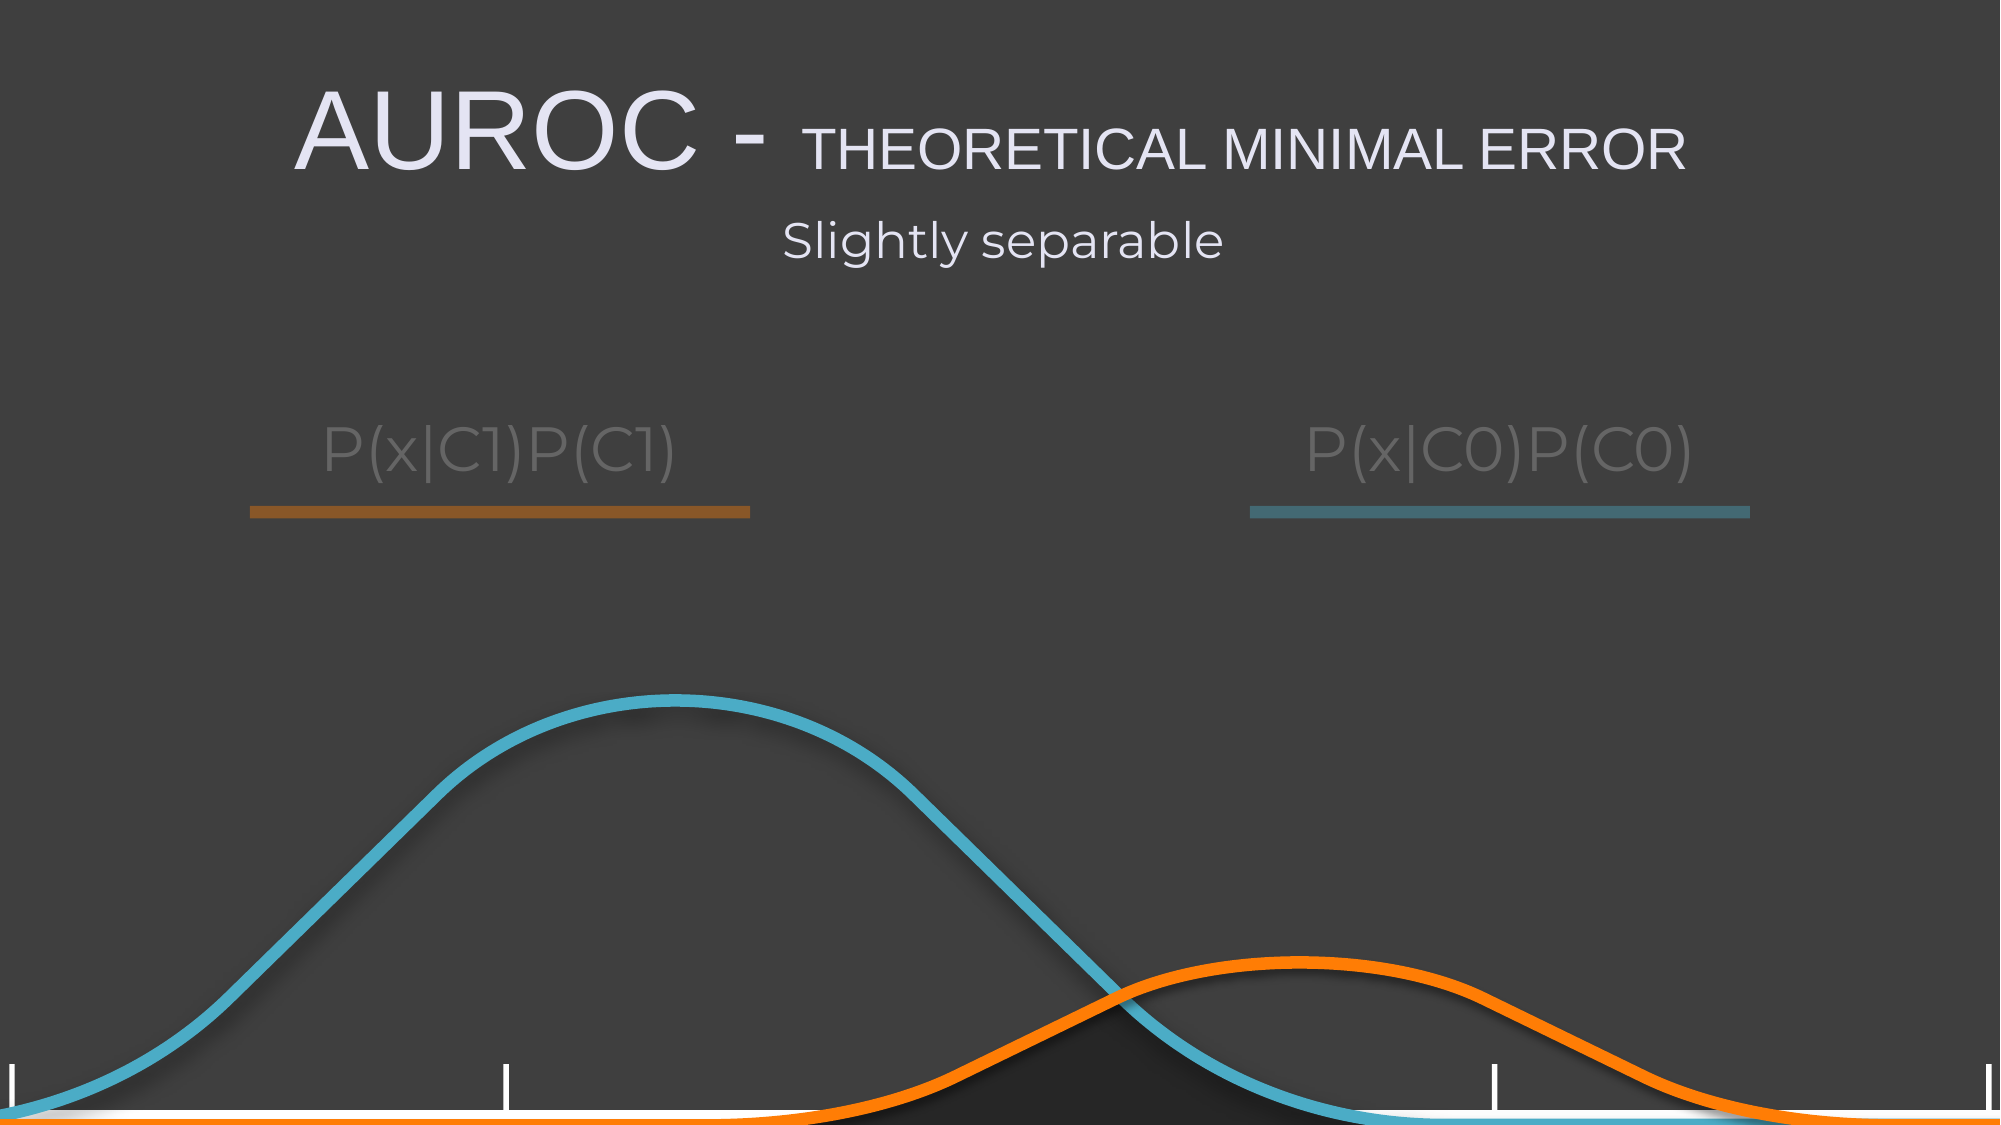

# AUROC - THEORETICAL MINIMAL ERROR
Slightly separable
P(x|C1)P(C1)
P(x|C0)P(C0)